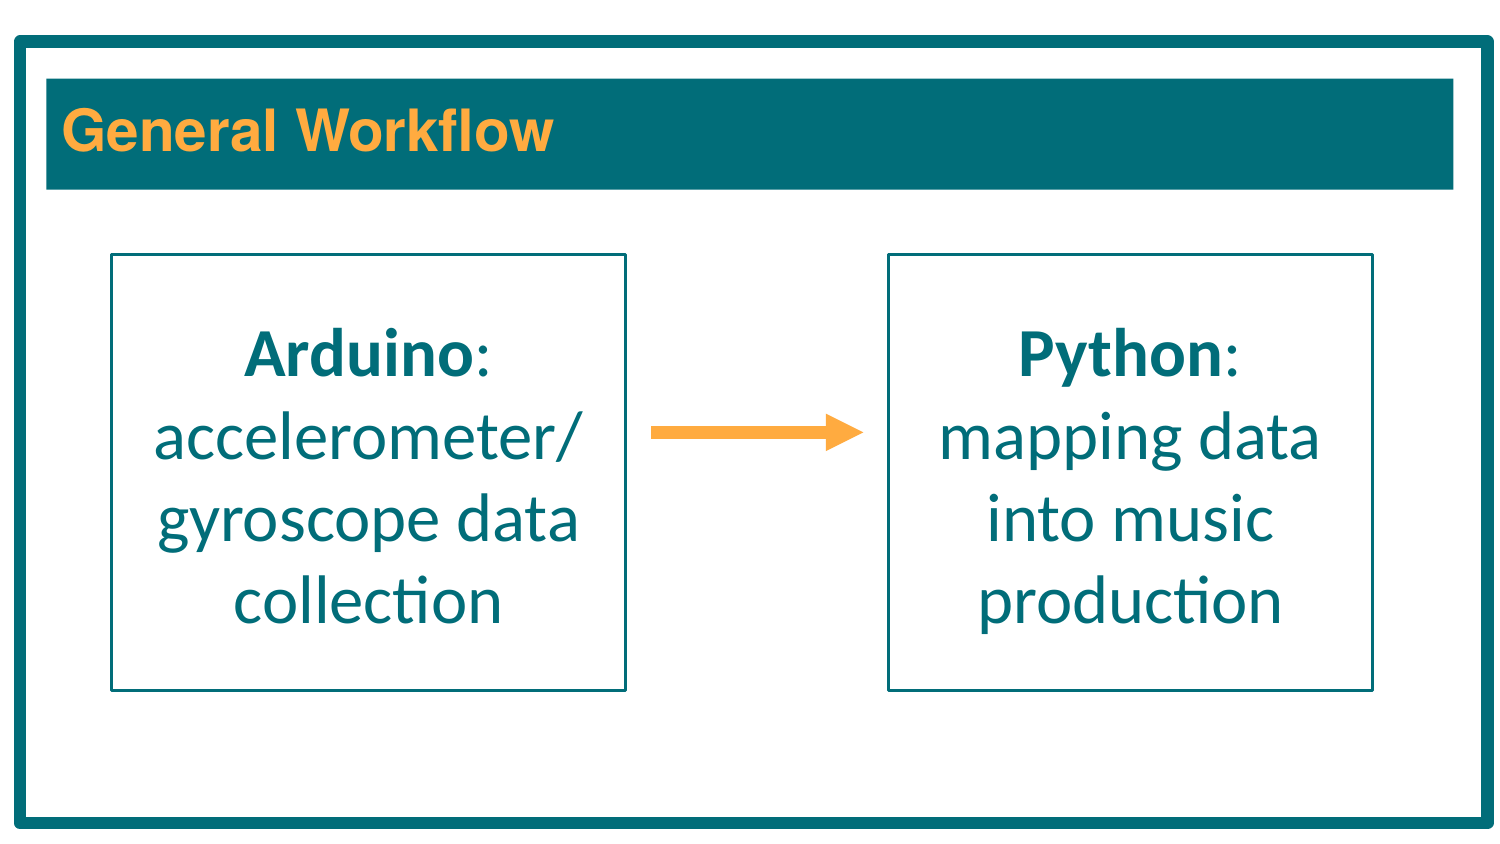

# .
General Workflow
General Workflow
Arduino:
accelerometer/
gyroscope data collection
Python:
mapping data into music production